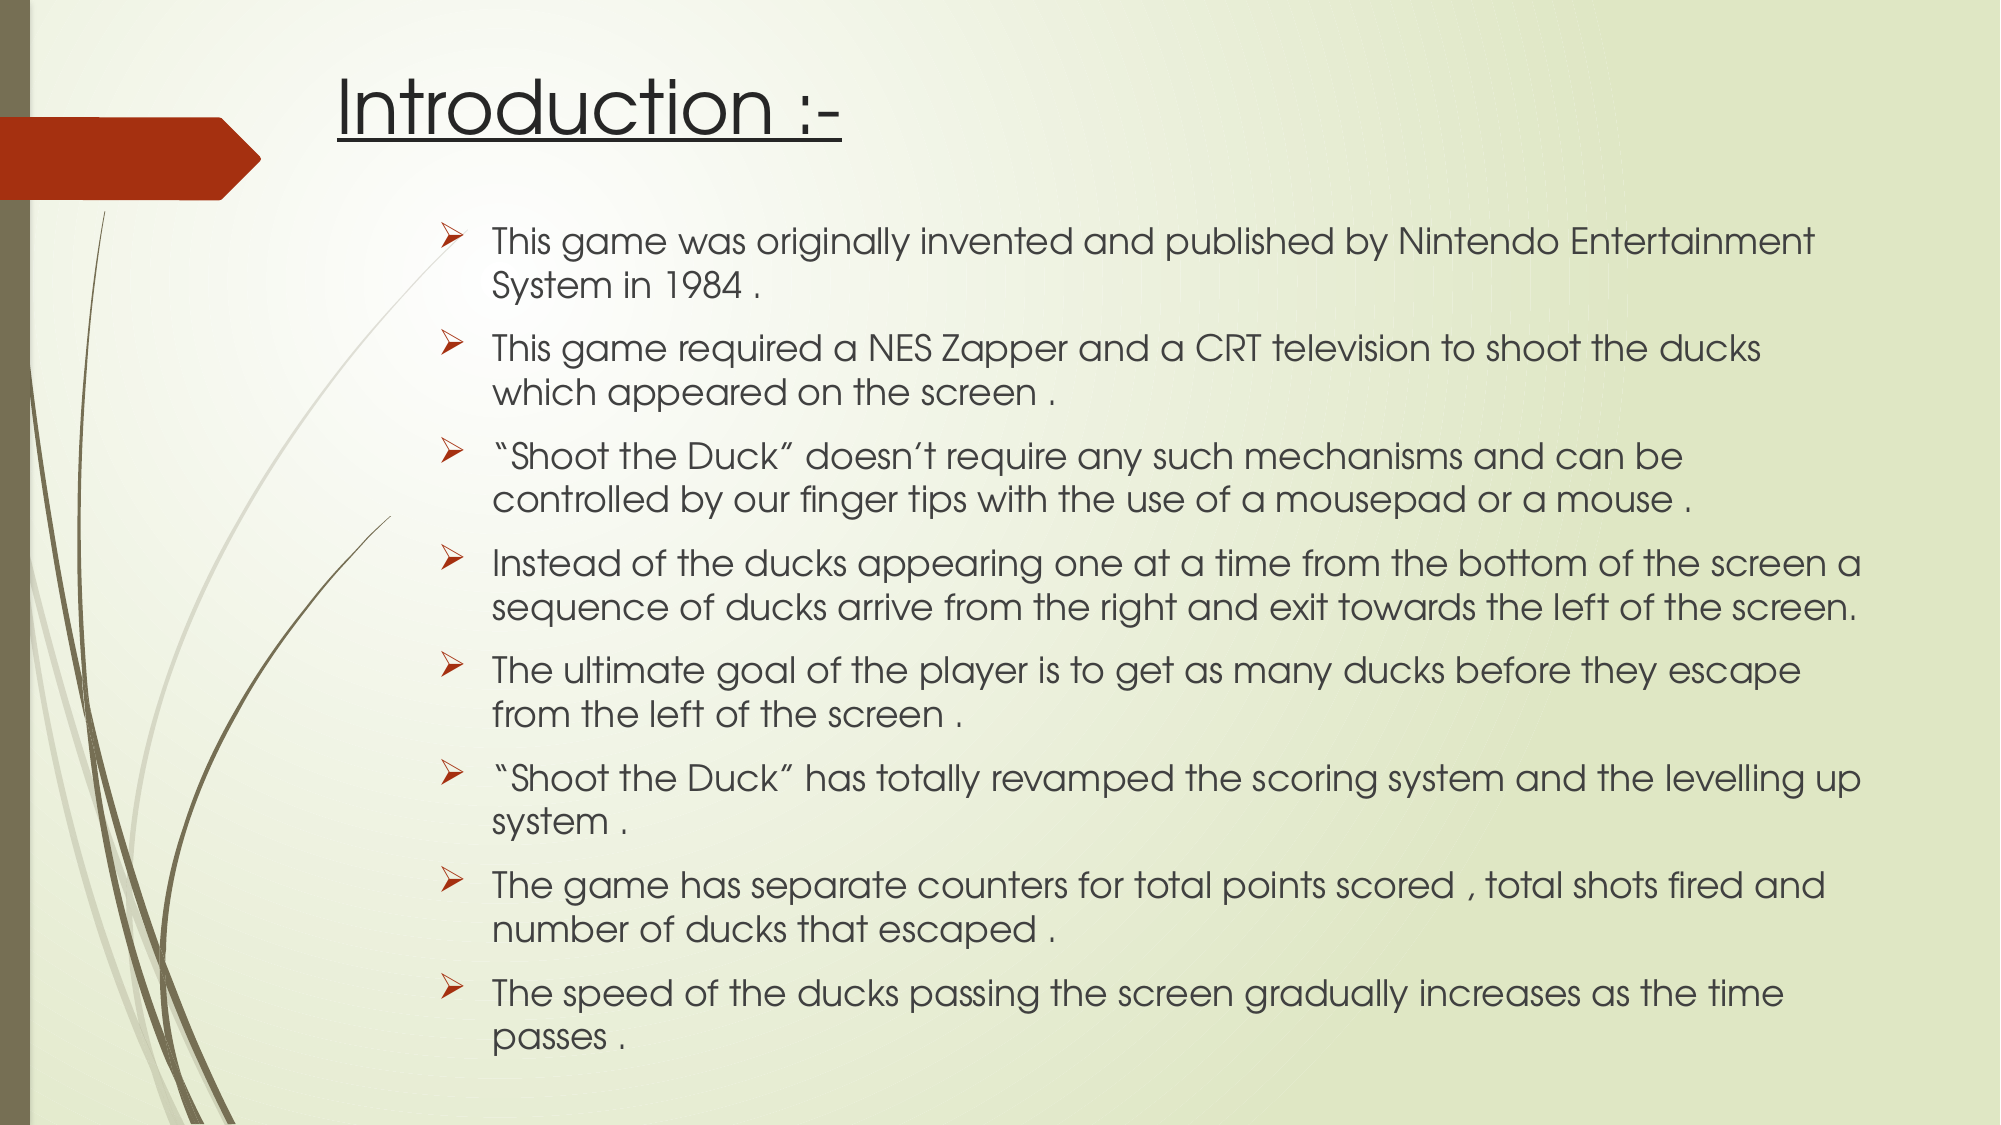

# Introduction :-
This game was originally invented and published by Nintendo Entertainment System in 1984 .
This game required a NES Zapper and a CRT television to shoot the ducks which appeared on the screen .
“Shoot the Duck” doesn’t require any such mechanisms and can be controlled by our finger tips with the use of a mousepad or a mouse .
Instead of the ducks appearing one at a time from the bottom of the screen a sequence of ducks arrive from the right and exit towards the left of the screen.
The ultimate goal of the player is to get as many ducks before they escape from the left of the screen .
“Shoot the Duck” has totally revamped the scoring system and the levelling up system .
The game has separate counters for total points scored , total shots fired and number of ducks that escaped .
The speed of the ducks passing the screen gradually increases as the time passes .